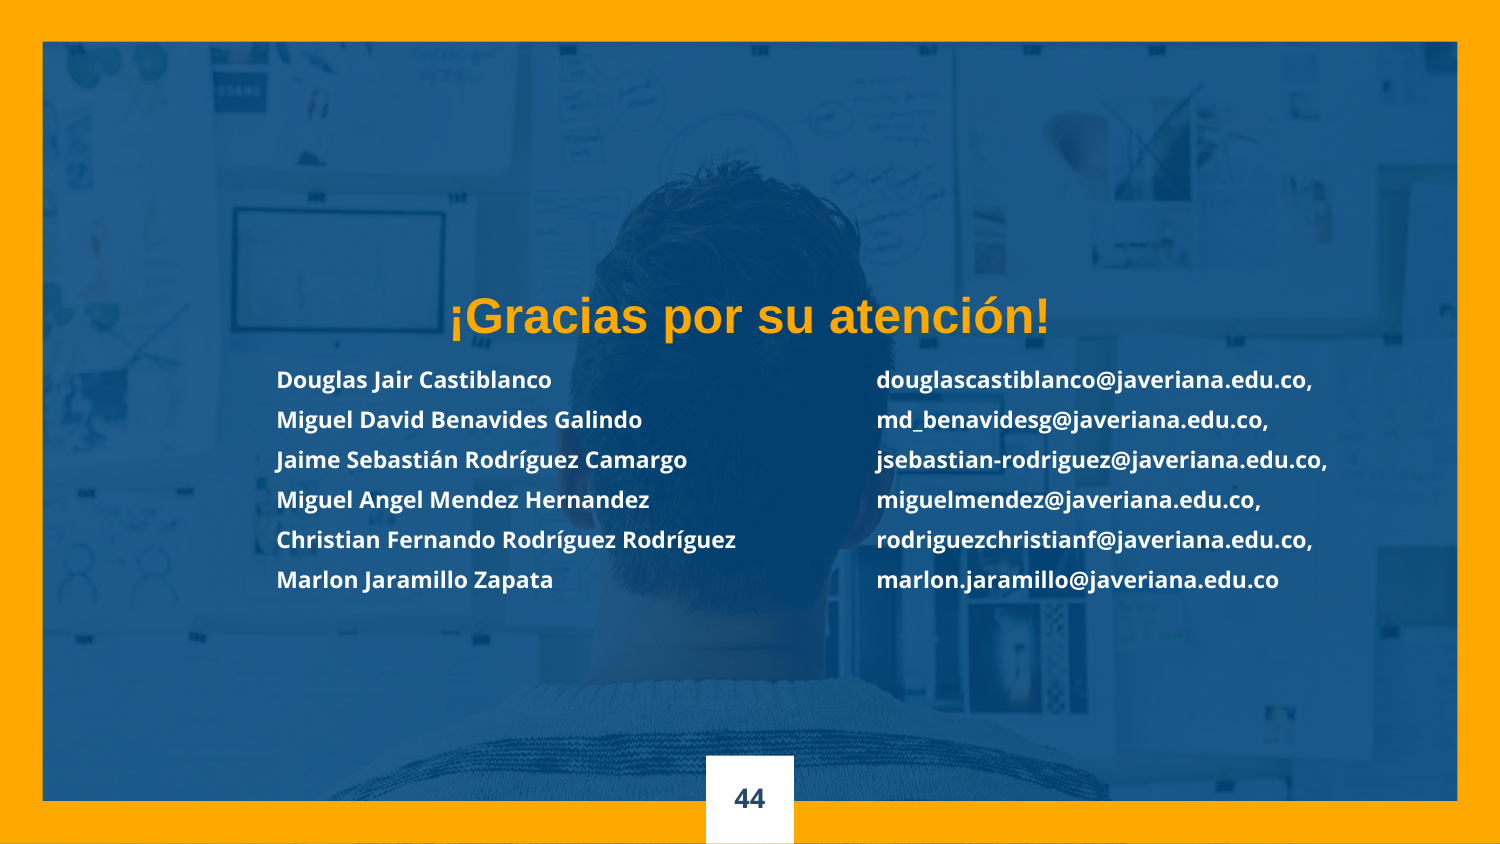

¡Gracias por su atención!
Douglas Jair Castiblanco 			douglascastiblanco@javeriana.edu.co,
Miguel David Benavides Galindo 		md_benavidesg@javeriana.edu.co,
Jaime Sebastián Rodríguez Camargo 		jsebastian-rodriguez@javeriana.edu.co,
Miguel Angel Mendez Hernandez 		miguelmendez@javeriana.edu.co,
Christian Fernando Rodríguez Rodríguez 	rodriguezchristianf@javeriana.edu.co,
Marlon Jaramillo Zapata 			marlon.jaramillo@javeriana.edu.co
44